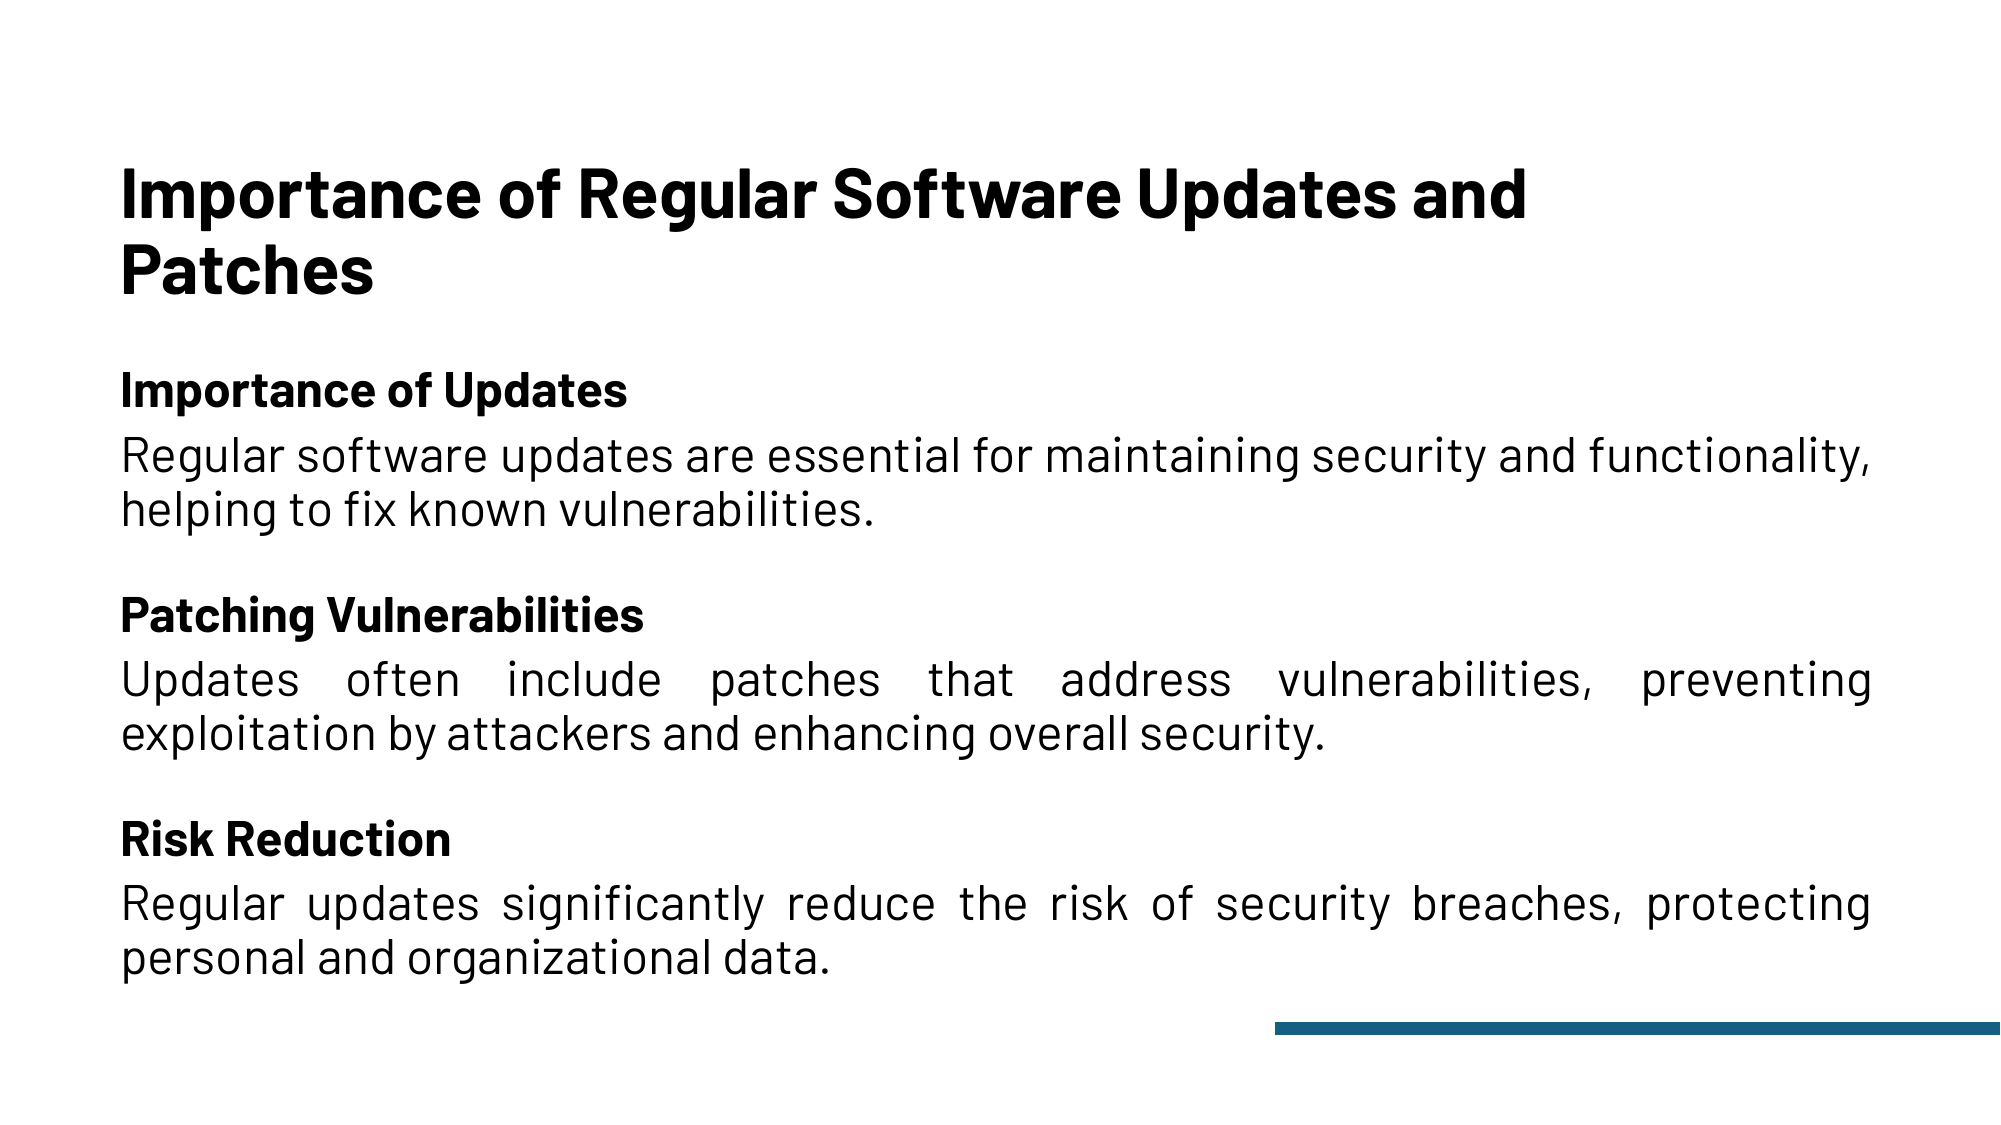

# Importance of Regular Software Updates and Patches
Importance of Updates
Regular software updates are essential for maintaining security and functionality, helping to fix known vulnerabilities.
Patching Vulnerabilities
Updates often include patches that address vulnerabilities, preventing exploitation by attackers and enhancing overall security.
Risk Reduction
Regular updates significantly reduce the risk of security breaches, protecting personal and organizational data.